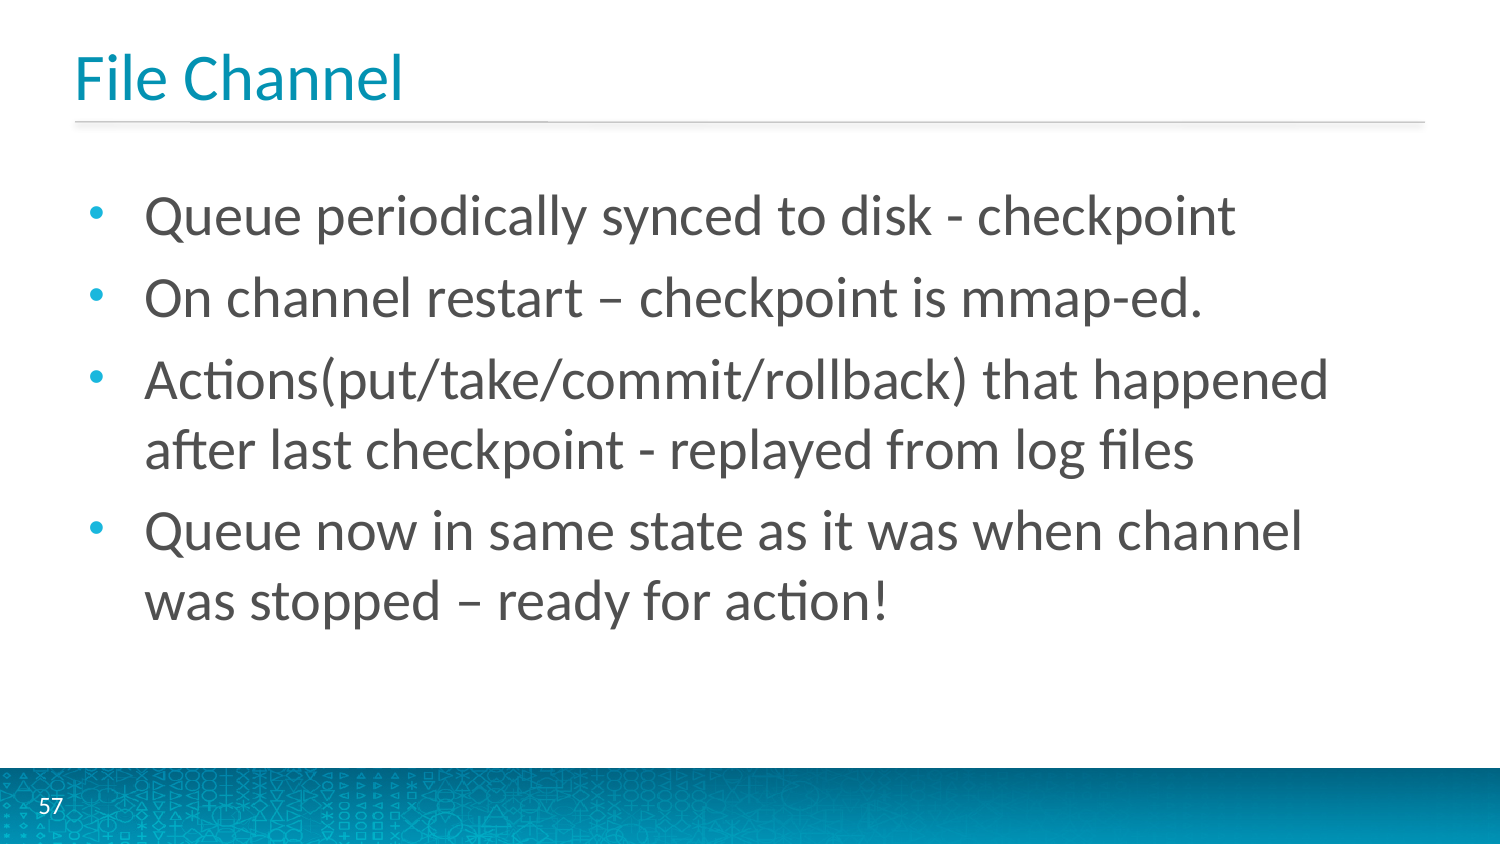

# File Channel
Queue periodically synced to disk - checkpoint
On channel restart – checkpoint is mmap-ed.
Actions(put/take/commit/rollback) that happened after last checkpoint - replayed from log files
Queue now in same state as it was when channel was stopped – ready for action!

57